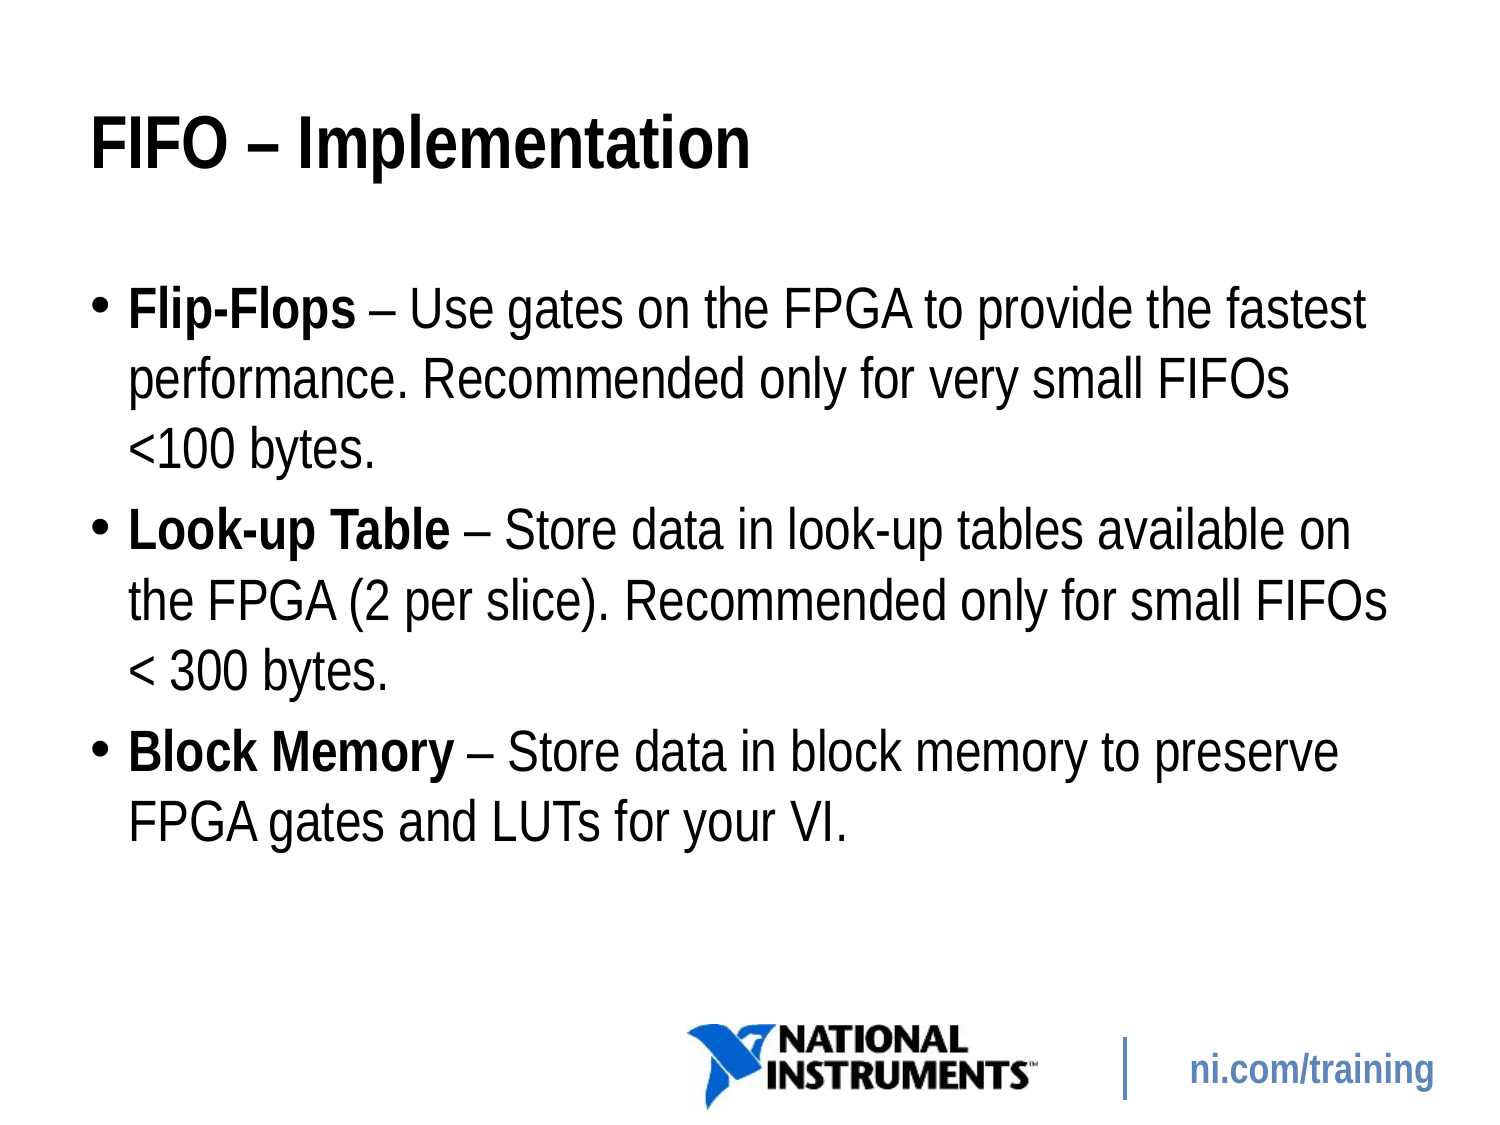

# FIFO – Implementation
Flip-Flops – Use gates on the FPGA to provide the fastest performance. Recommended only for very small FIFOs <100 bytes.
Look-up Table – Store data in look-up tables available on the FPGA (2 per slice). Recommended only for small FIFOs < 300 bytes.
Block Memory – Store data in block memory to preserve FPGA gates and LUTs for your VI.